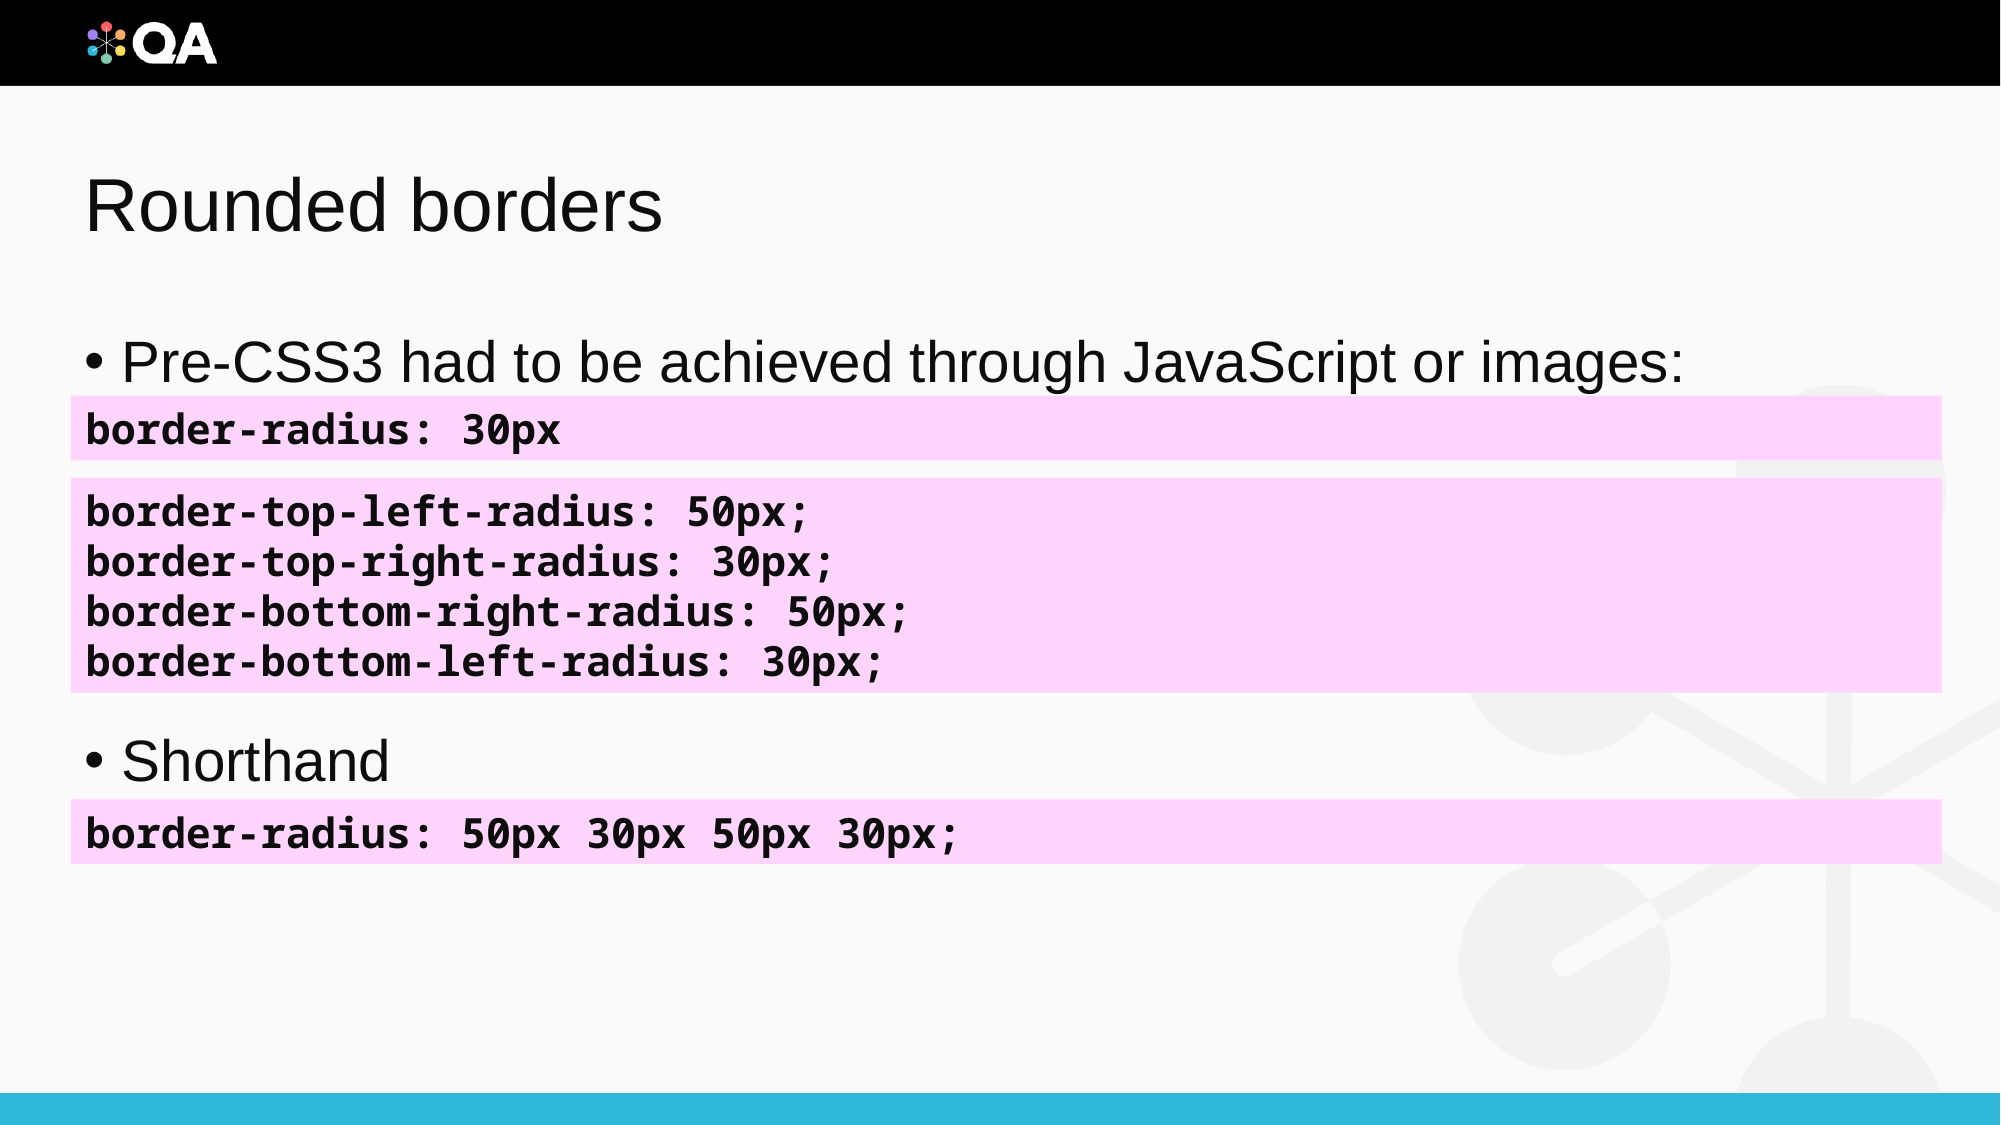

# Rounded borders
Pre-CSS3 had to be achieved through JavaScript or images:

Different radius can be added to different corners

Shorthand
border-radius: 30px
border-top-left-radius: 50px;
border-top-right-radius: 30px;
border-bottom-right-radius: 50px;
border-bottom-left-radius: 30px;
border-radius: 50px 30px 50px 30px;